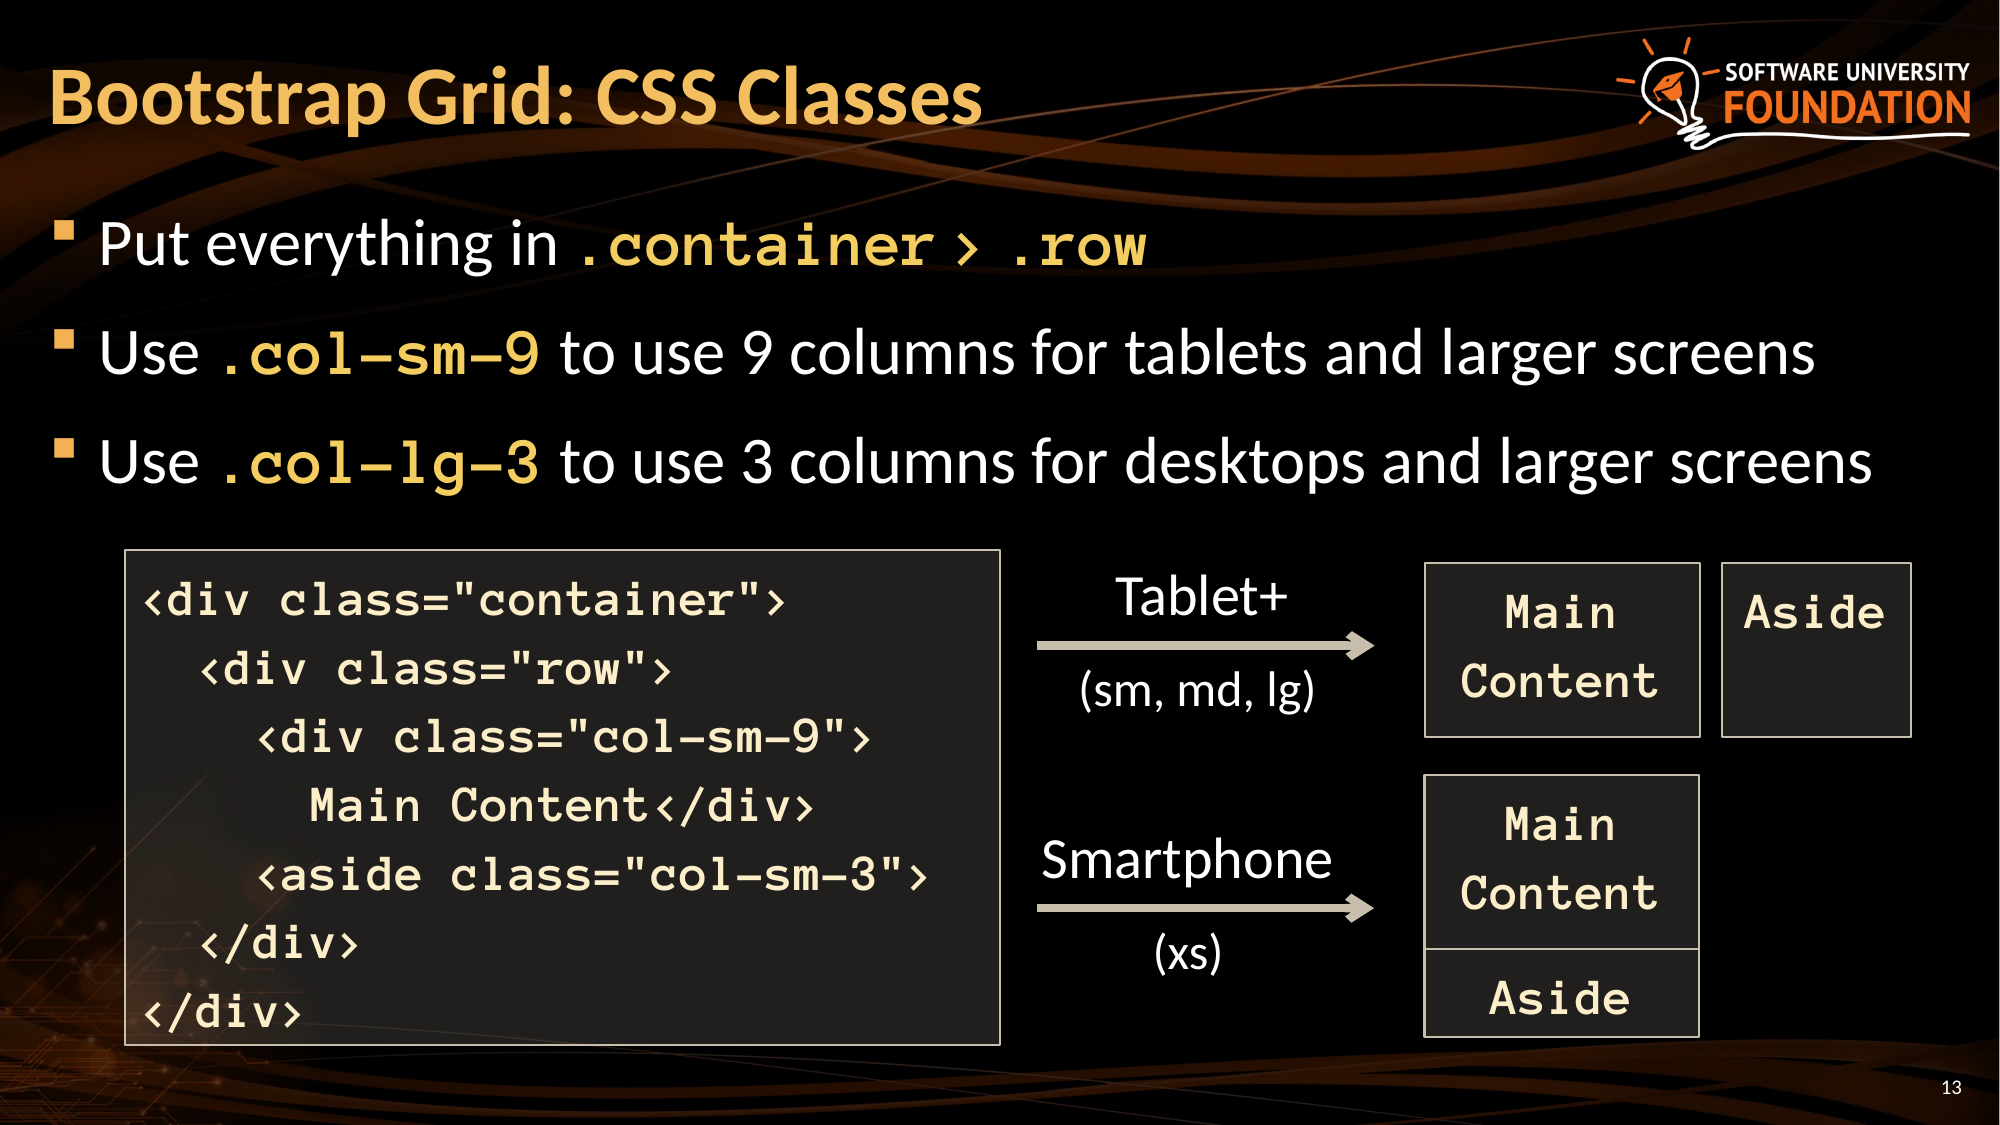

# Bootstrap Grid: CSS Classes
Put everything in .container > .row
Use .col-sm-9 to use 9 columns for tablets and larger screens
Use .col-lg-3 to use 3 columns for desktops and larger screens
<div class="container">
  <div class="row">
    <div class="col-sm-9">
      Main Content</div>
    <aside class="col-sm-3">
  </div>
</div>
Tablet+
Main
Content
Aside
(sm, md, lg)
Main Content
Smartphone
(xs)
Aside
13